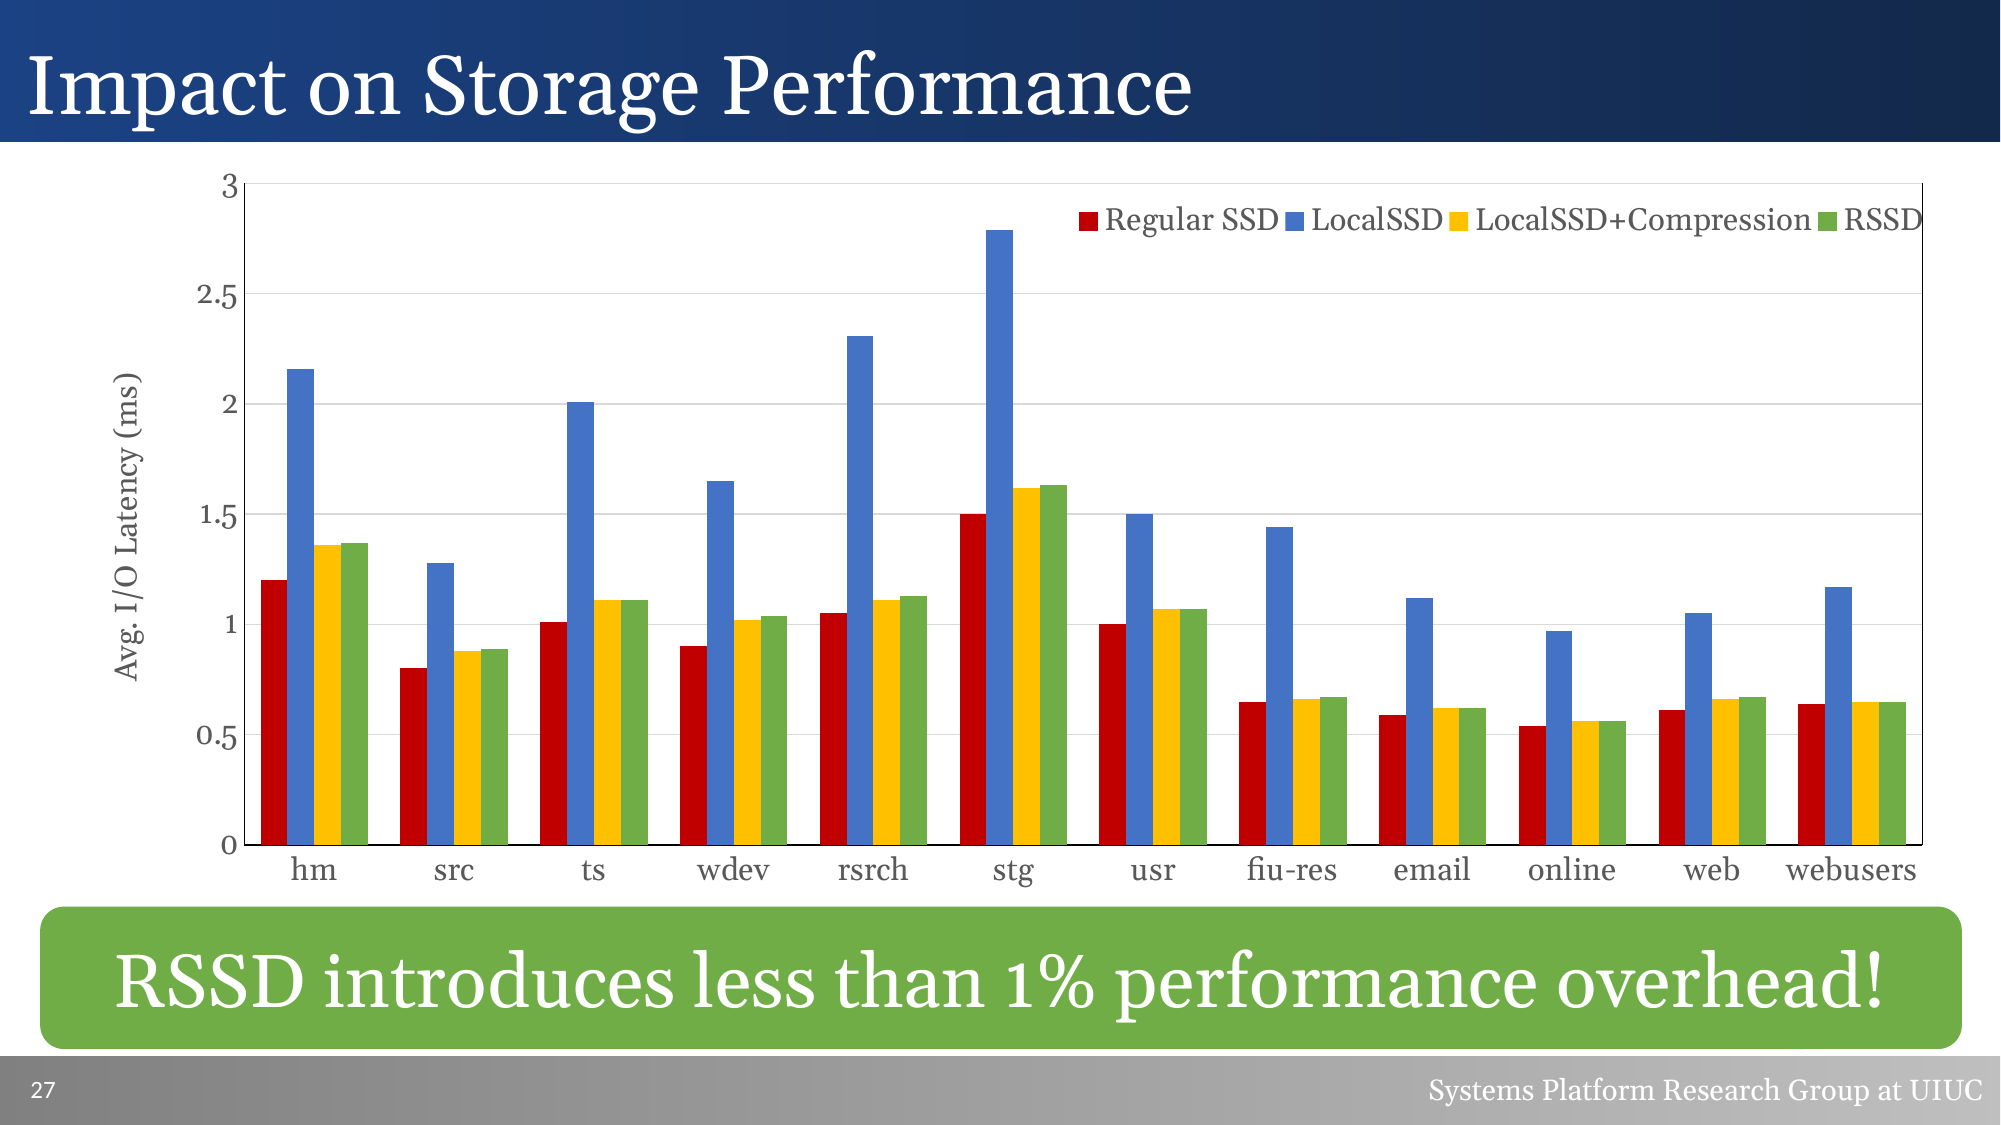

Impact on Storage Performance

### Chart

| Category |  |  |  |  |
|---|---|---|---|---|
| hm | 1.2 | 2.16 | 1.36 | 1.37 |
| src | 0.8 | 1.28 | 0.88 | 0.89 |
| ts | 1.01 | 2.01 | 1.11 | 1.11 |
| wdev | 0.9 | 1.65 | 1.02 | 1.04 |
| rsrch | 1.05 | 2.31 | 1.11 | 1.13 |
| stg | 1.5 | 2.79 | 1.62 | 1.63 |
| usr | 1.0 | 1.5 | 1.07 | 1.07 |
| fiu-res | 0.65 | 1.44 | 0.66 | 0.67 |
| email | 0.59 | 1.12 | 0.62 | 0.62 |
| online | 0.54 | 0.97 | 0.56 | 0.56 |
| web | 0.61 | 1.05 | 0.66 | 0.67 |
| webusers | 0.64 | 1.17 | 0.65 | 0.65 |
RSSD introduces less than 1% performance overhead!

27
Systems Platform Research Group at UIUC